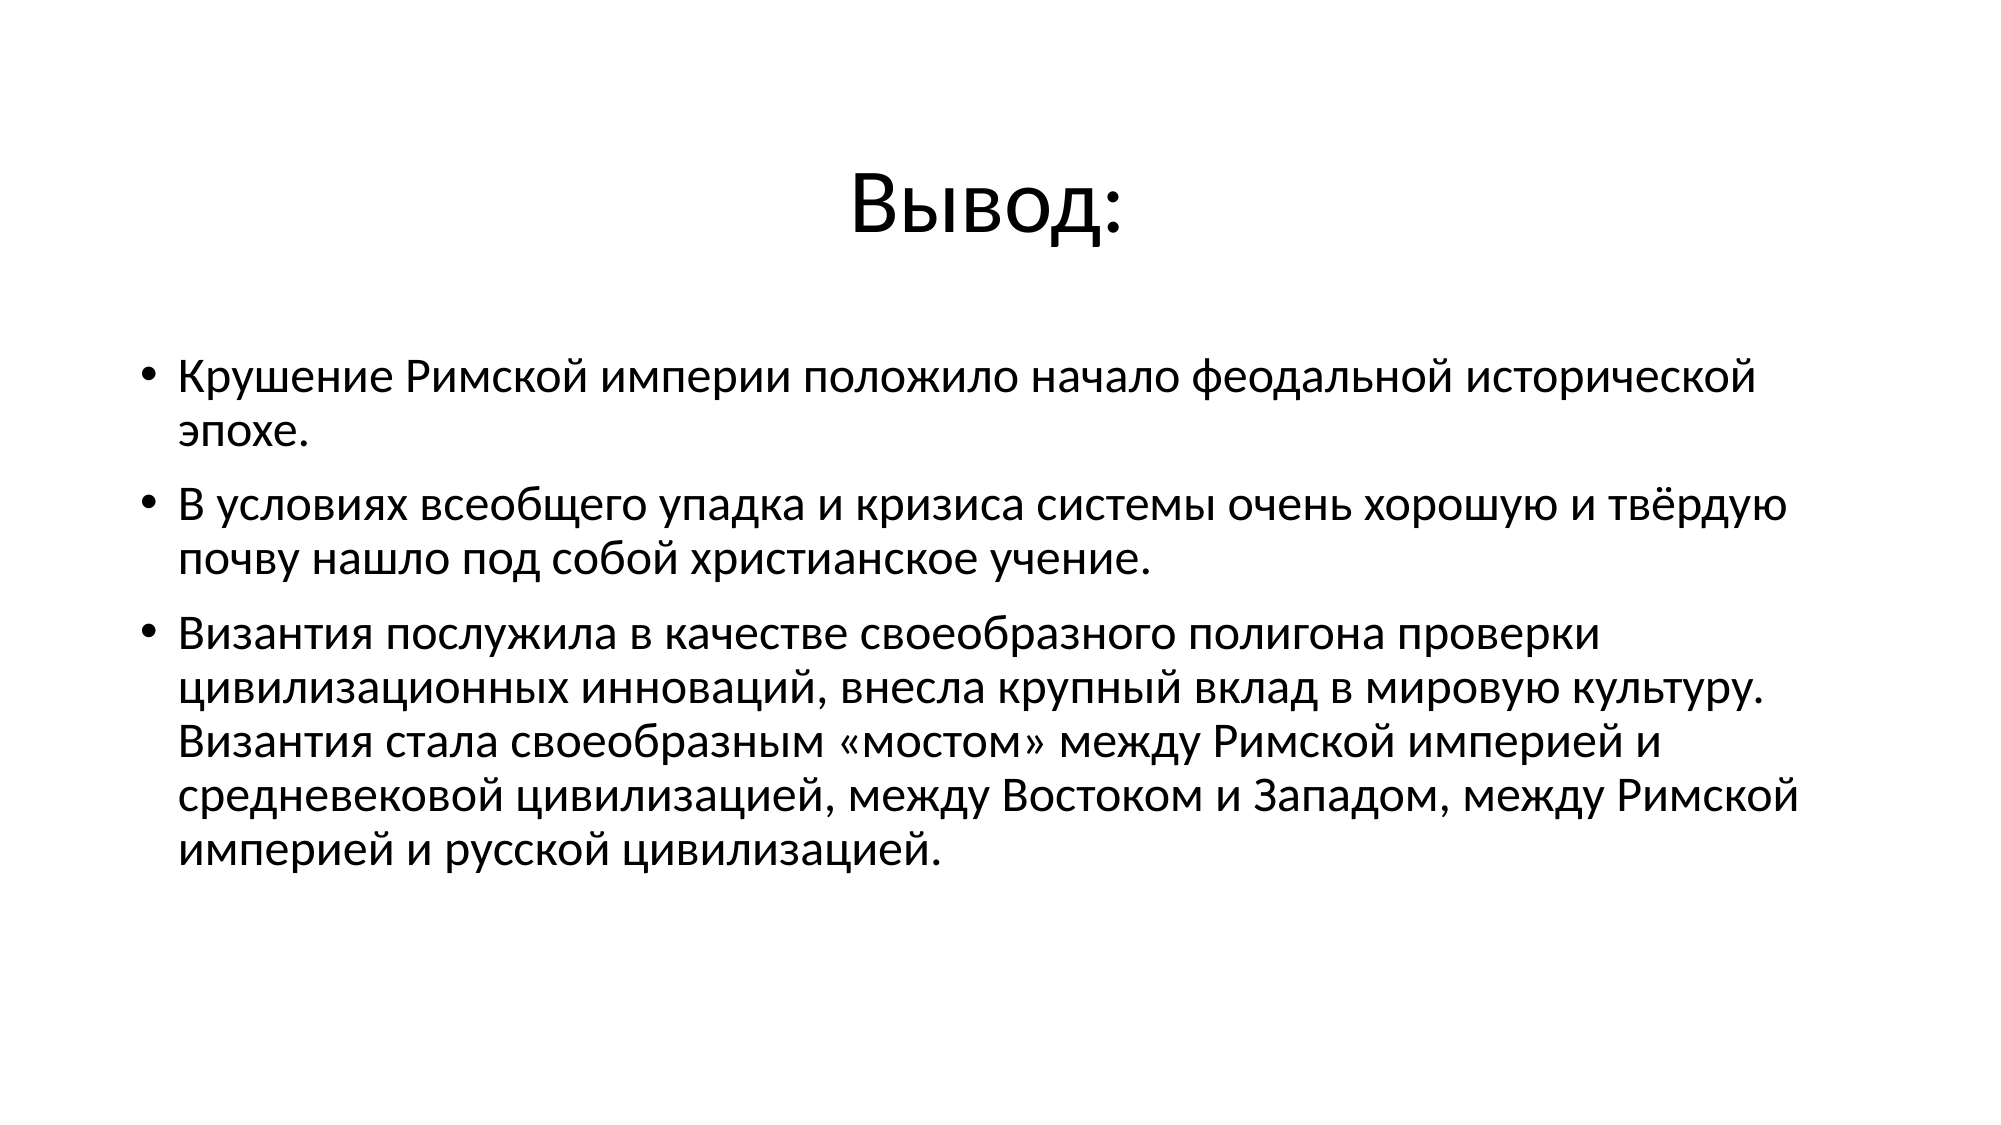

# Вывод:
Крушение Римской империи положило начало феодальной исторической эпохе.
В условиях всеобщего упадка и кризиса системы очень хорошую и твёрдую почву нашло под собой христианское учение.
Византия послужила в качестве своеобразного полигона проверки цивилизационных инноваций, внесла крупный вклад в мировую культуру. Византия стала своеобразным «мостом» между Римской империей и средневековой цивилизацией, между Востоком и Западом, между Римской империей и русской цивилизацией.